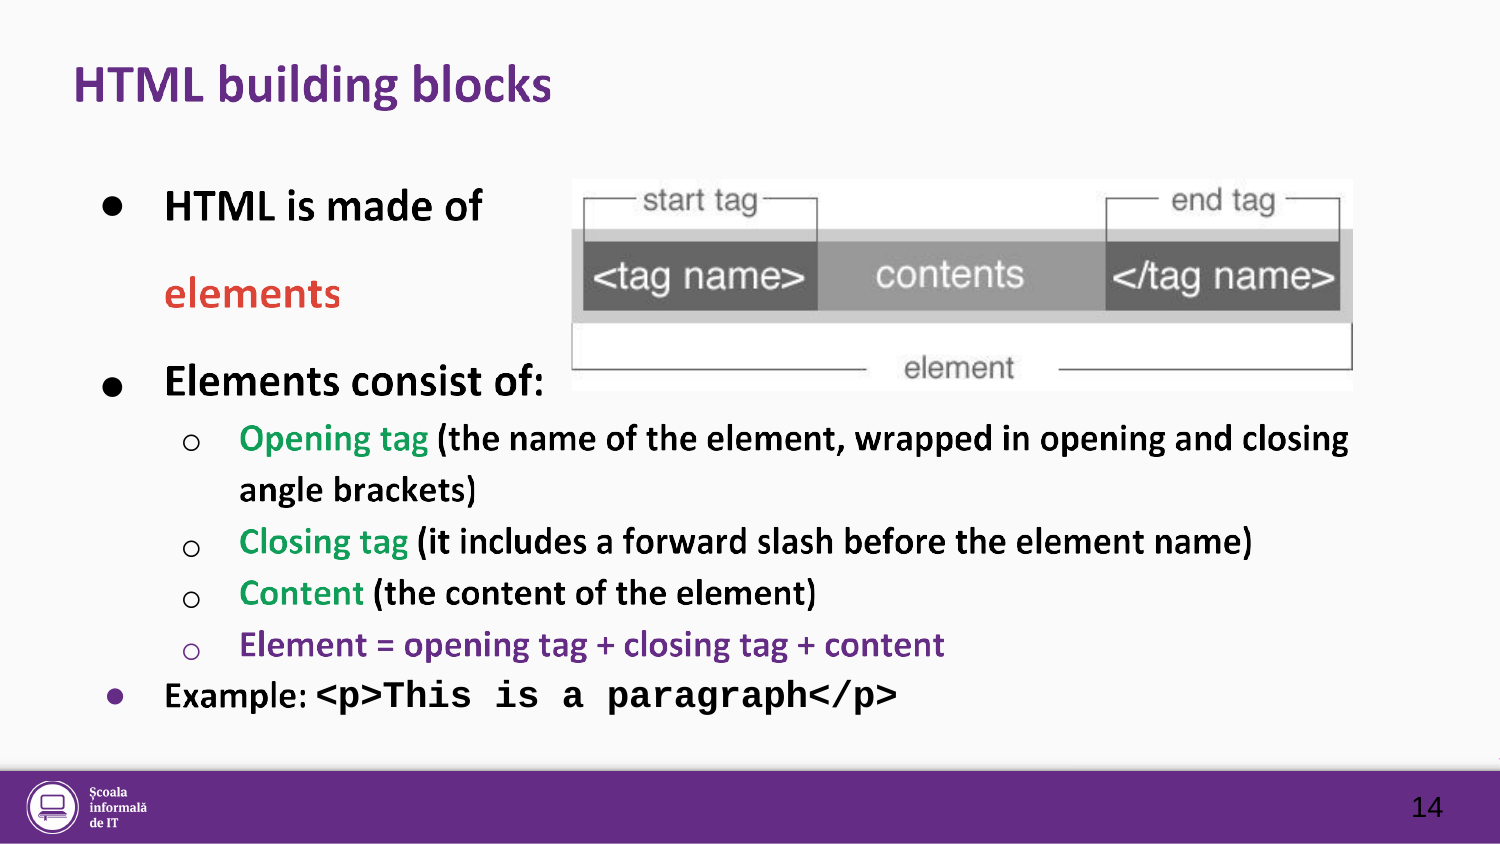

●

●
○

○
○
○

●
<p>This is a paragraph</p>

14